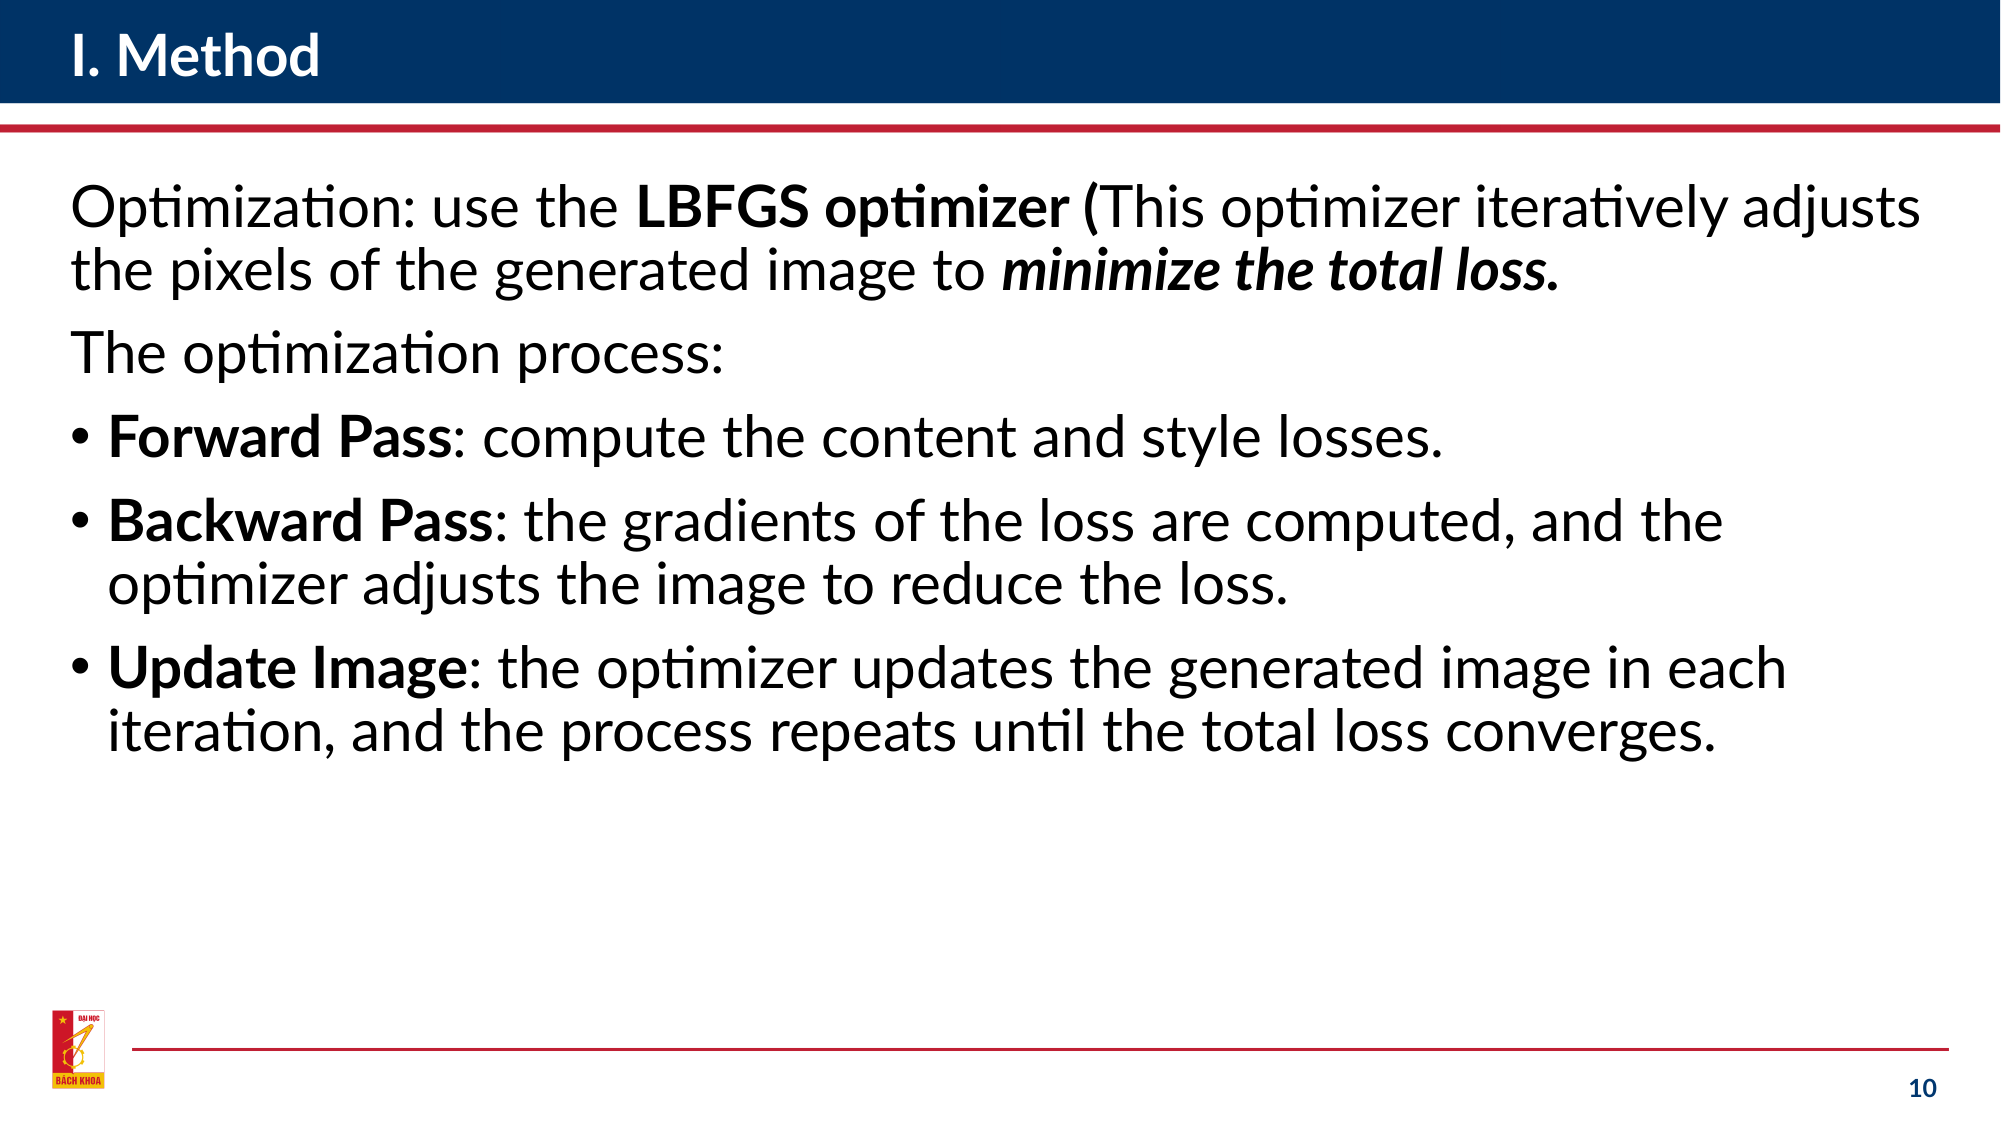

# I. Method
Optimization: use the LBFGS optimizer (This optimizer iteratively adjusts the pixels of the generated image to minimize the total loss.
The optimization process:
Forward Pass: compute the content and style losses.
Backward Pass: the gradients of the loss are computed, and the optimizer adjusts the image to reduce the loss.
Update Image: the optimizer updates the generated image in each iteration, and the process repeats until the total loss converges.

10